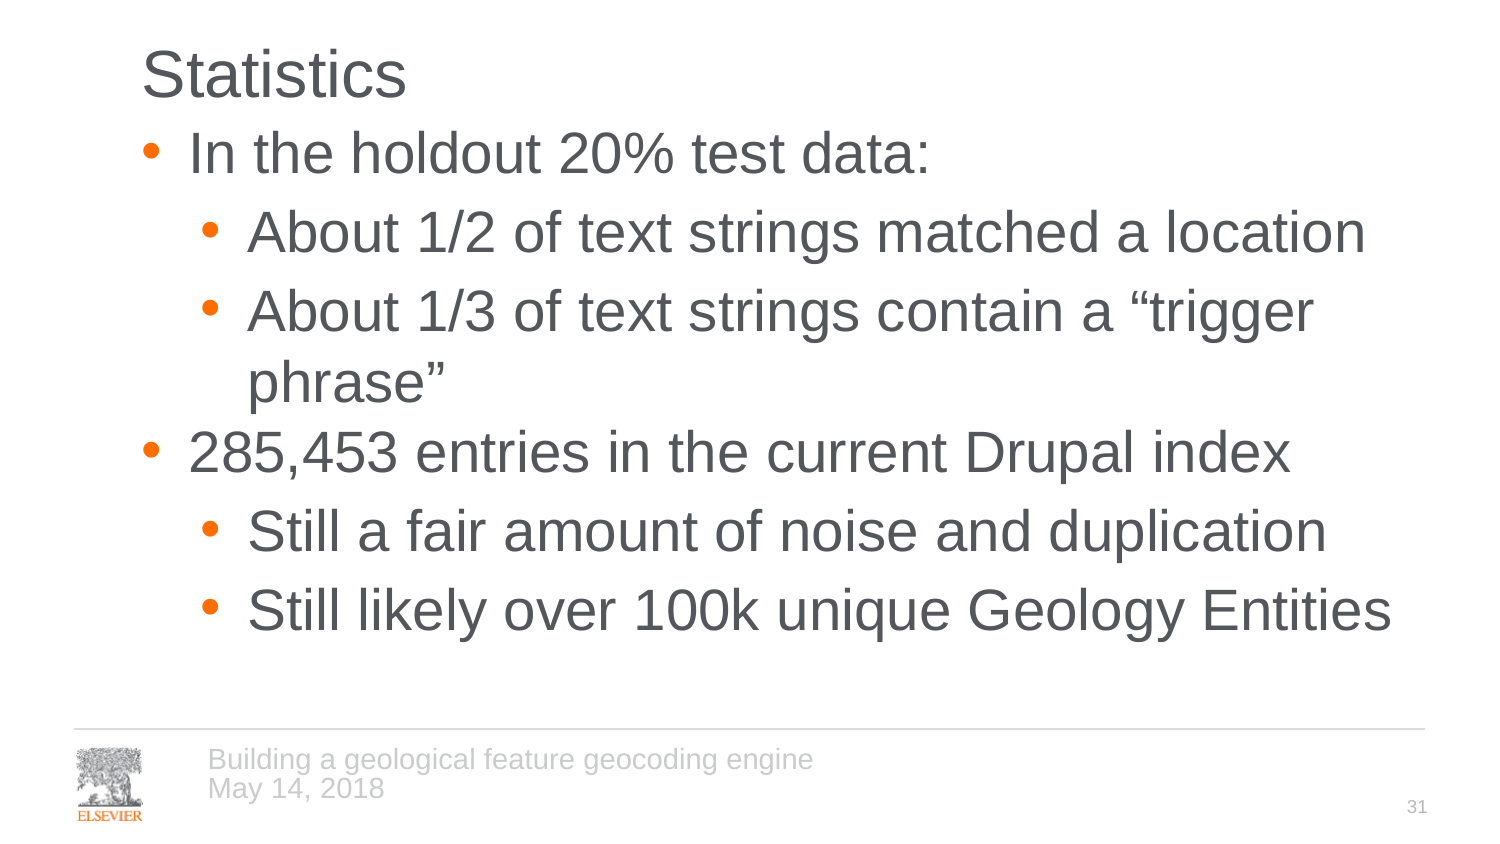

# Statistics
In the holdout 20% test data:
About 1/2 of text strings matched a location
About 1/3 of text strings contain a “trigger phrase”
285,453 entries in the current Drupal index
Still a fair amount of noise and duplication
Still likely over 100k unique Geology Entities

Building a geological feature geocoding engine
May 14, 2018
31